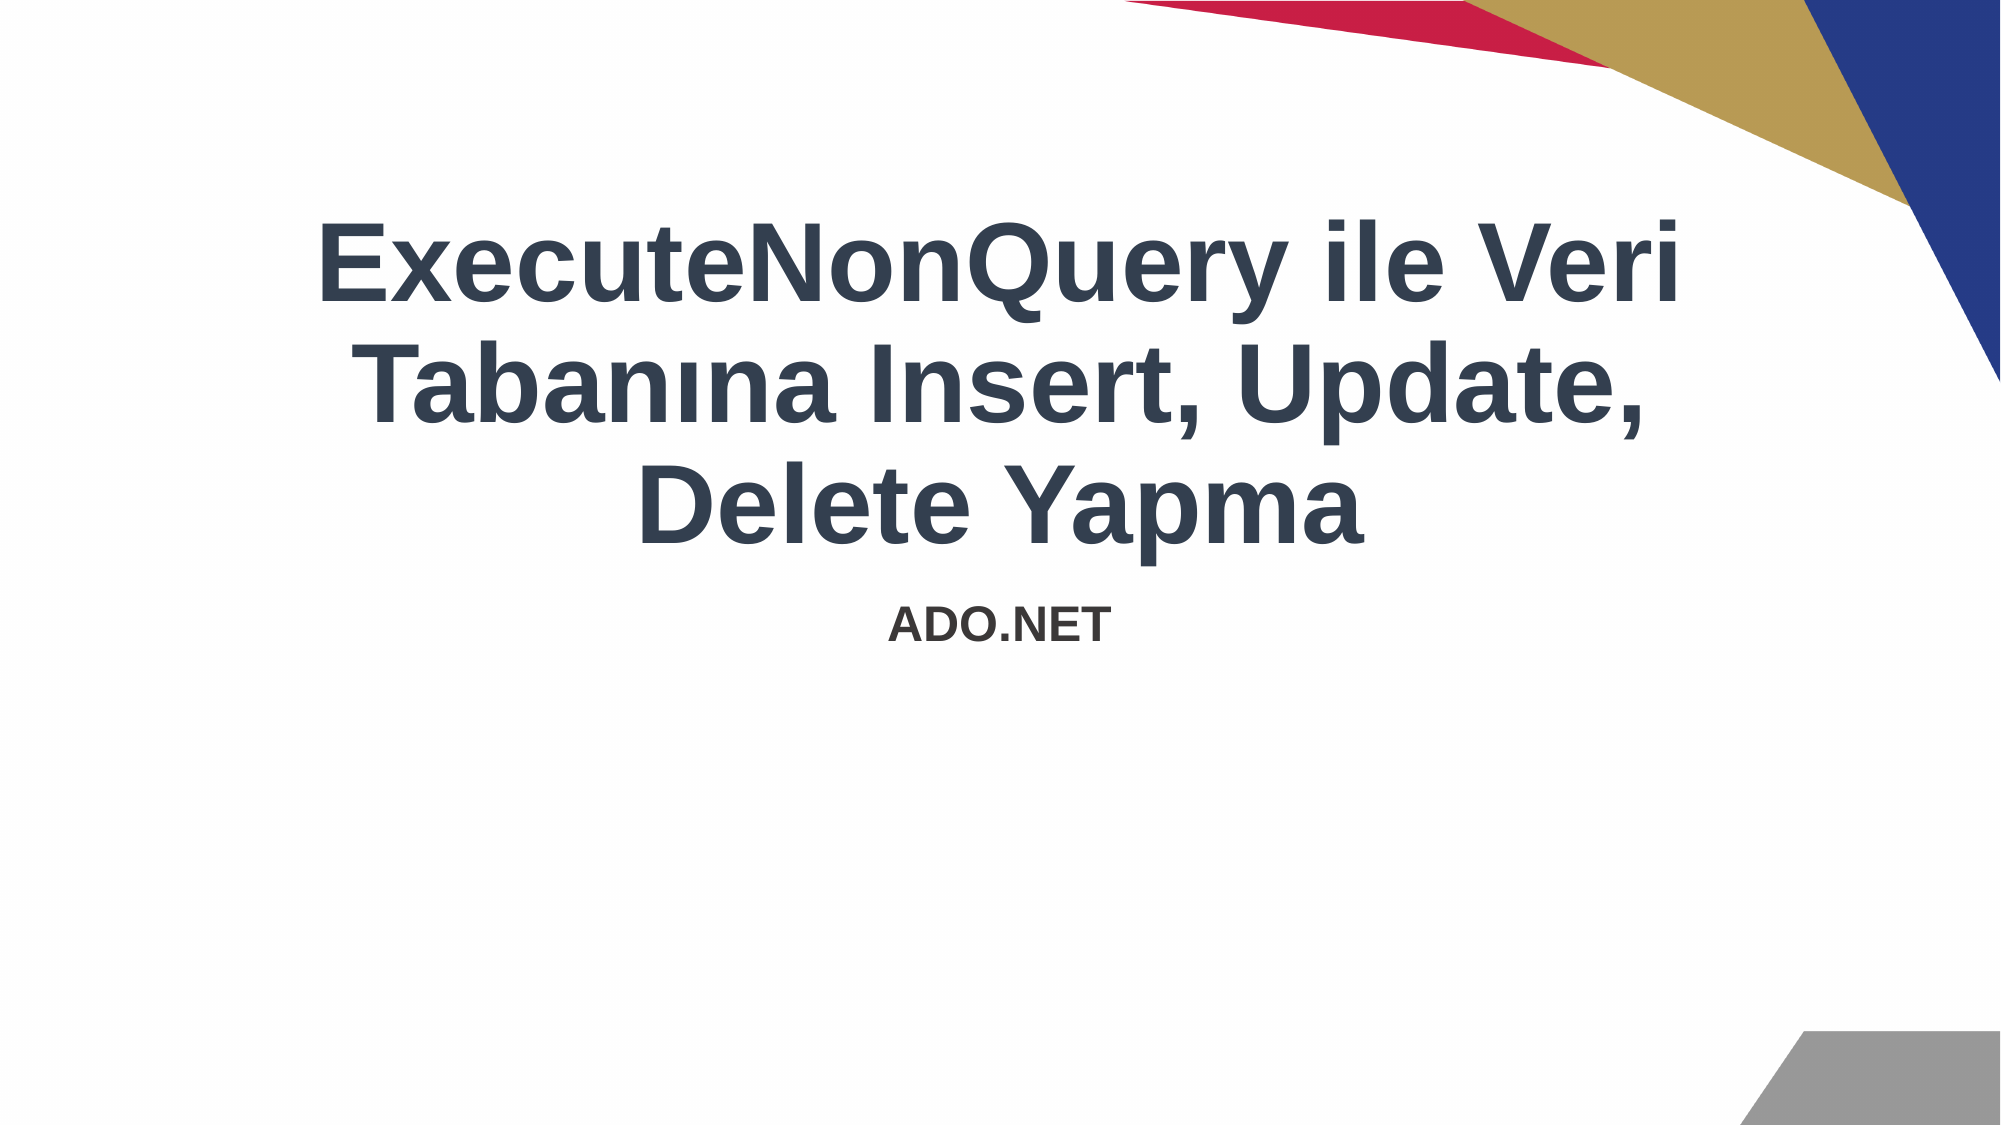

# ExecuteNonQuery ile Veri Tabanına Insert, Update, Delete Yapma
ADO.NET